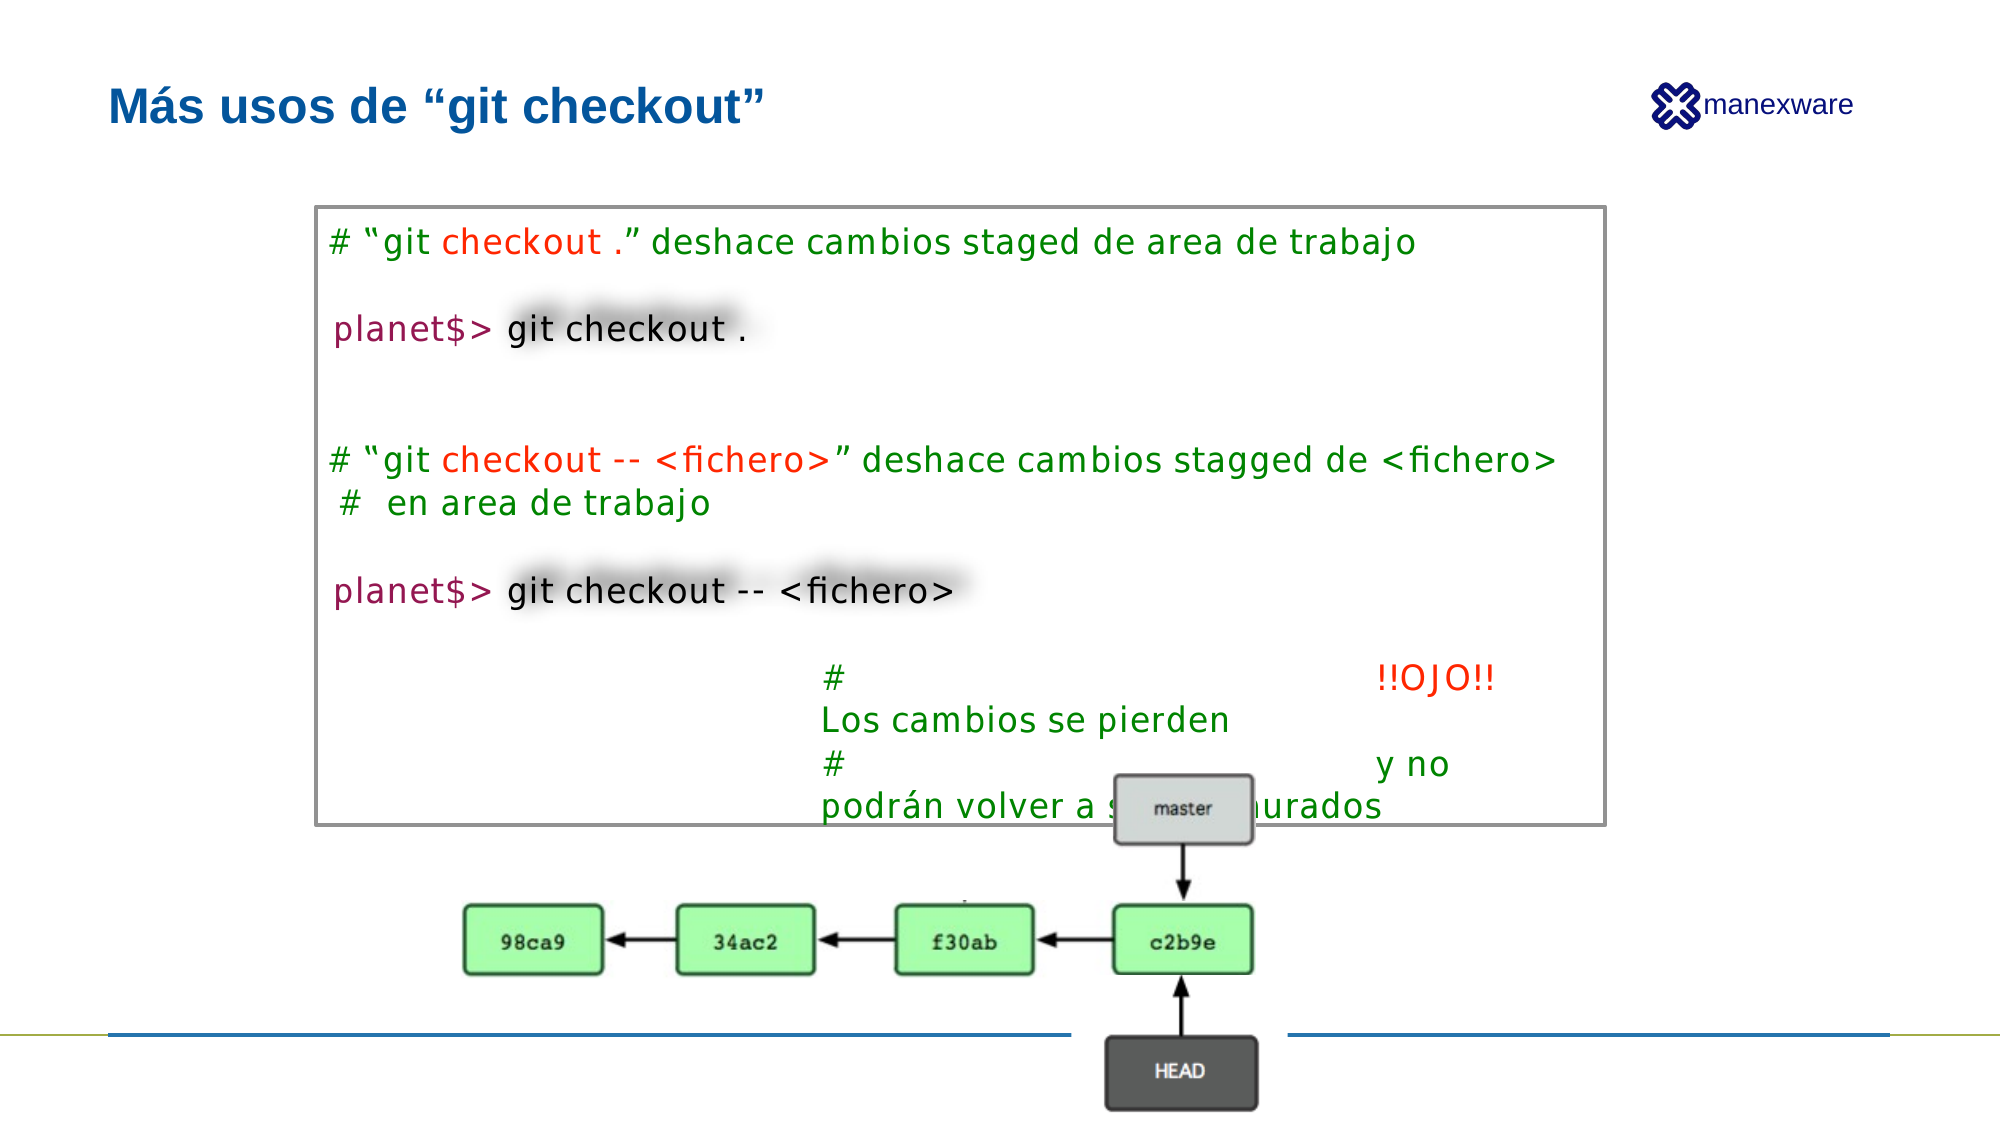

# Más usos de “git checkout”
# “git checkout .” deshace cambios staged de area de trabajo

planet$> git checkout .

# “git checkout -- <fichero>” deshace cambios stagged de <fichero>  #	en area de trabajo

planet$> git checkout -- <fichero>

#	!!OJO!! Los cambios se pierden
#	y no podrán volver a ser restaurados